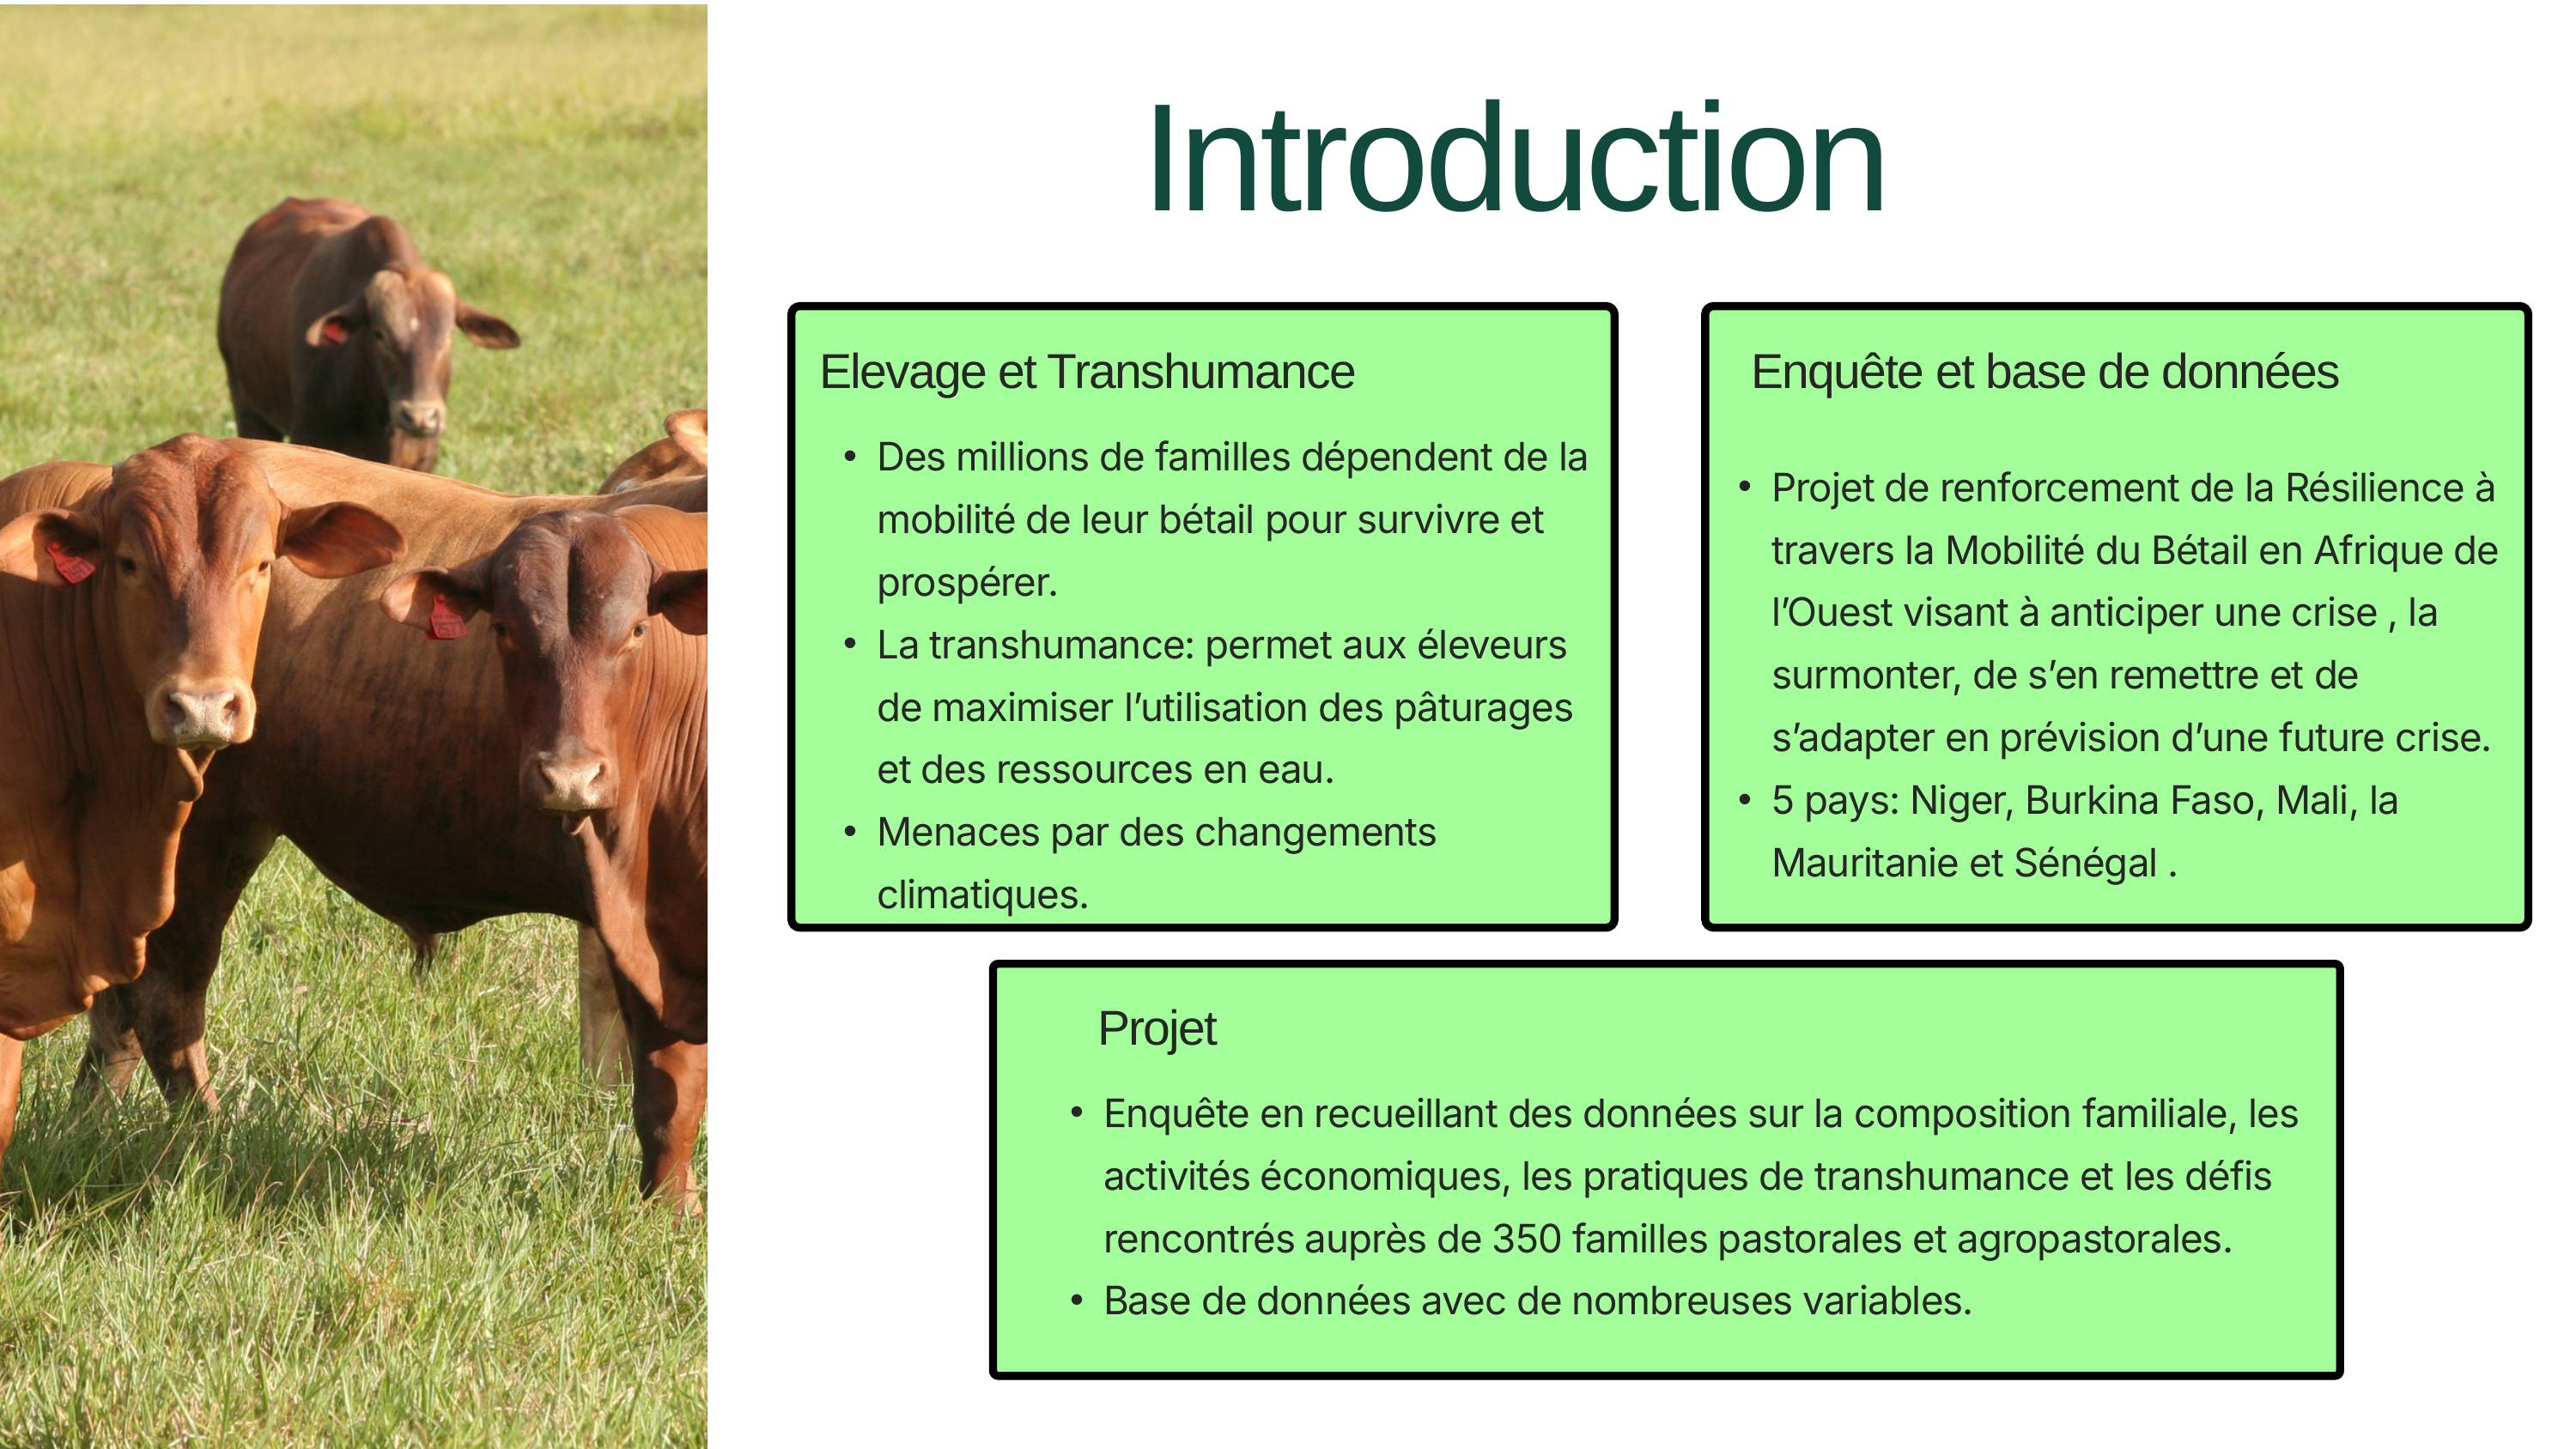

Introduction

Elevage et Transhumance
Des millions de familles dépendent de la mobilité de leur bétail pour survivre et prospérer.
La transhumance: permet aux éleveurs de maximiser l’utilisation des pâturages et des ressources en eau.
Menaces par des changements climatiques.

Enquête et base de données
Projet de renforcement de la Résilience à travers la Mobilité du Bétail en Afrique de l’Ouest visant à anticiper une crise , la surmonter, de s’en remettre et de s’adapter en prévision d’une future crise.
5 pays: Niger, Burkina Faso, Mali, la Mauritanie et Sénégal .

Projet
Enquête en recueillant des données sur la composition familiale, les activités économiques, les pratiques de transhumance et les défis rencontrés auprès de 350 familles pastorales et agropastorales.
Base de données avec de nombreuses variables.